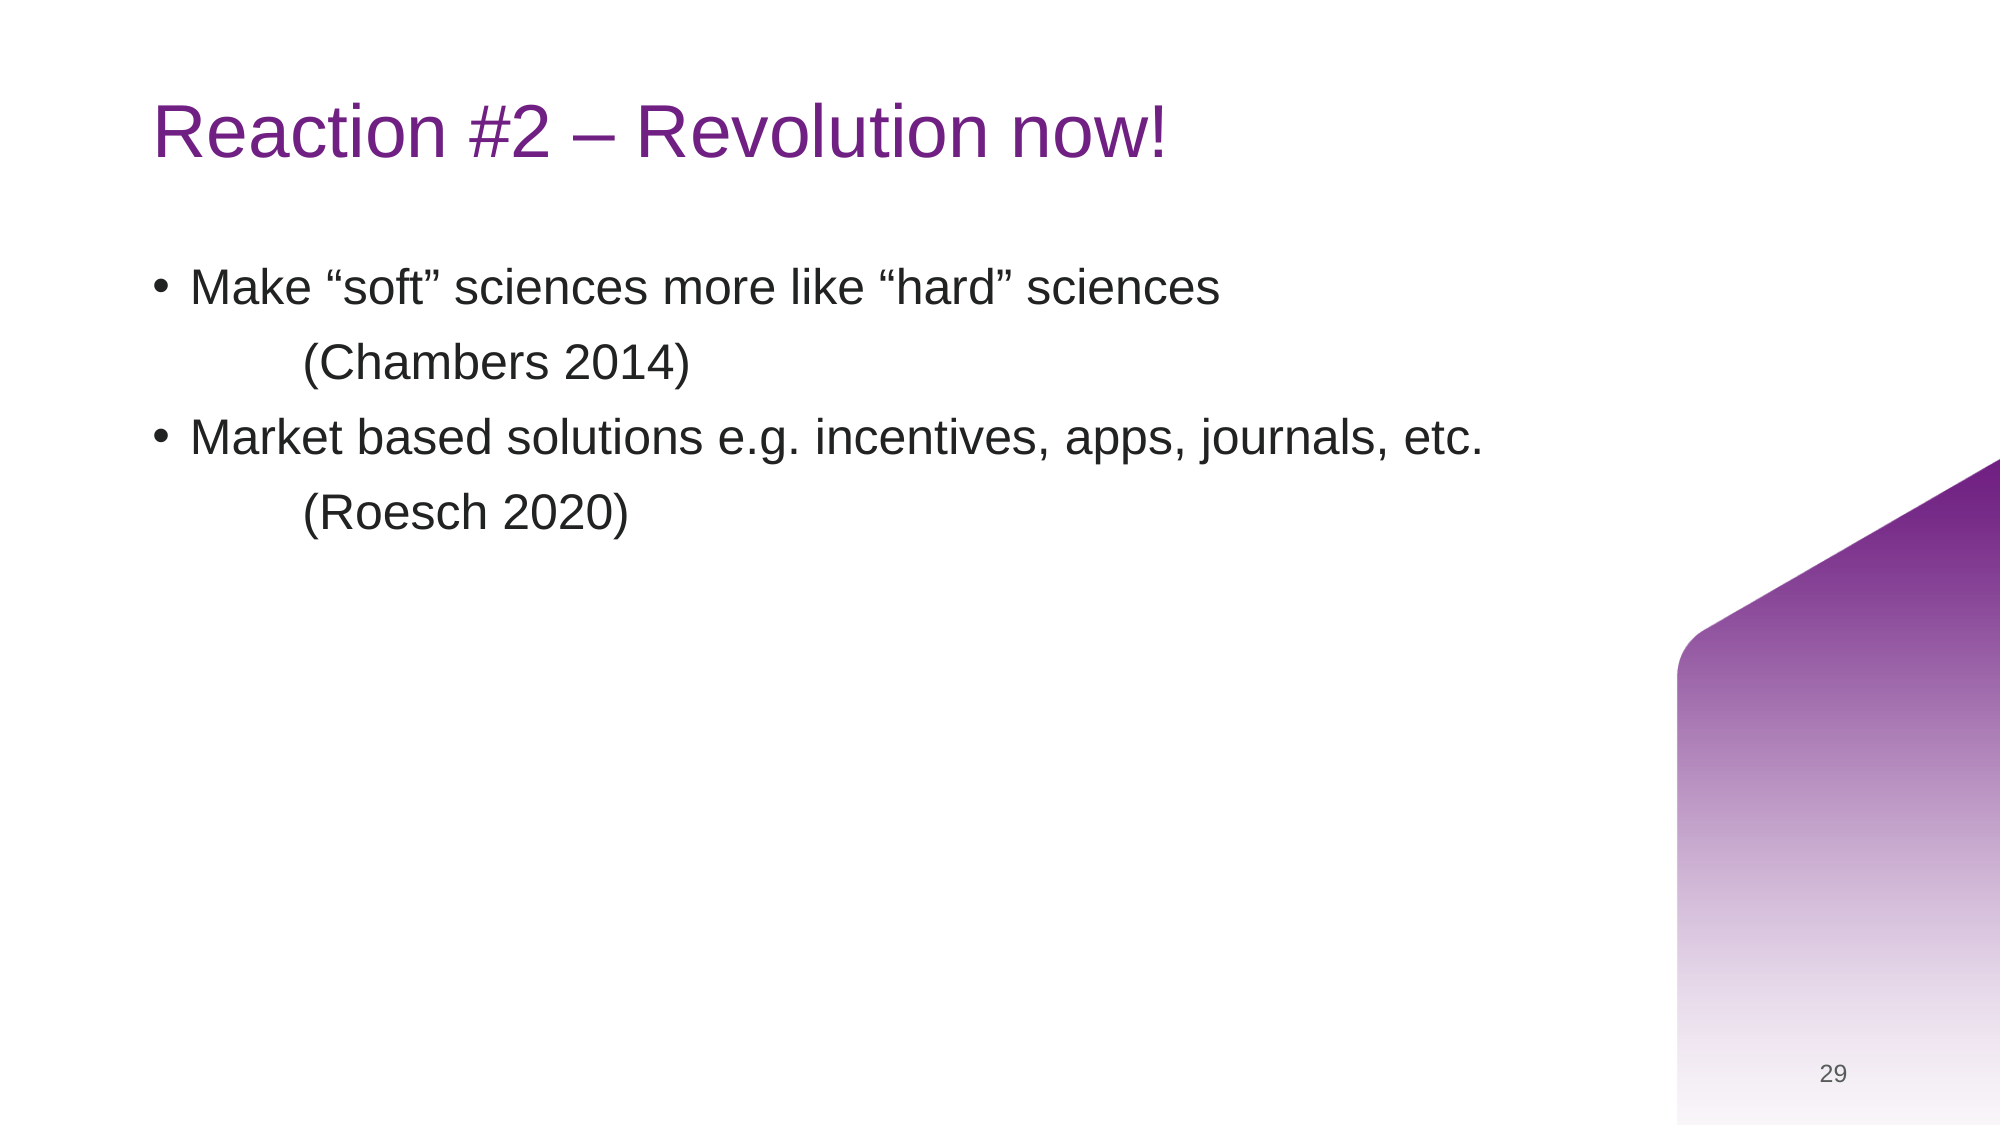

# Reaction #2 – Revolution now!
Make “soft” sciences more like “hard” sciences
	(Chambers 2014)
Market based solutions e.g. incentives, apps, journals, etc.
	(Roesch 2020)
29